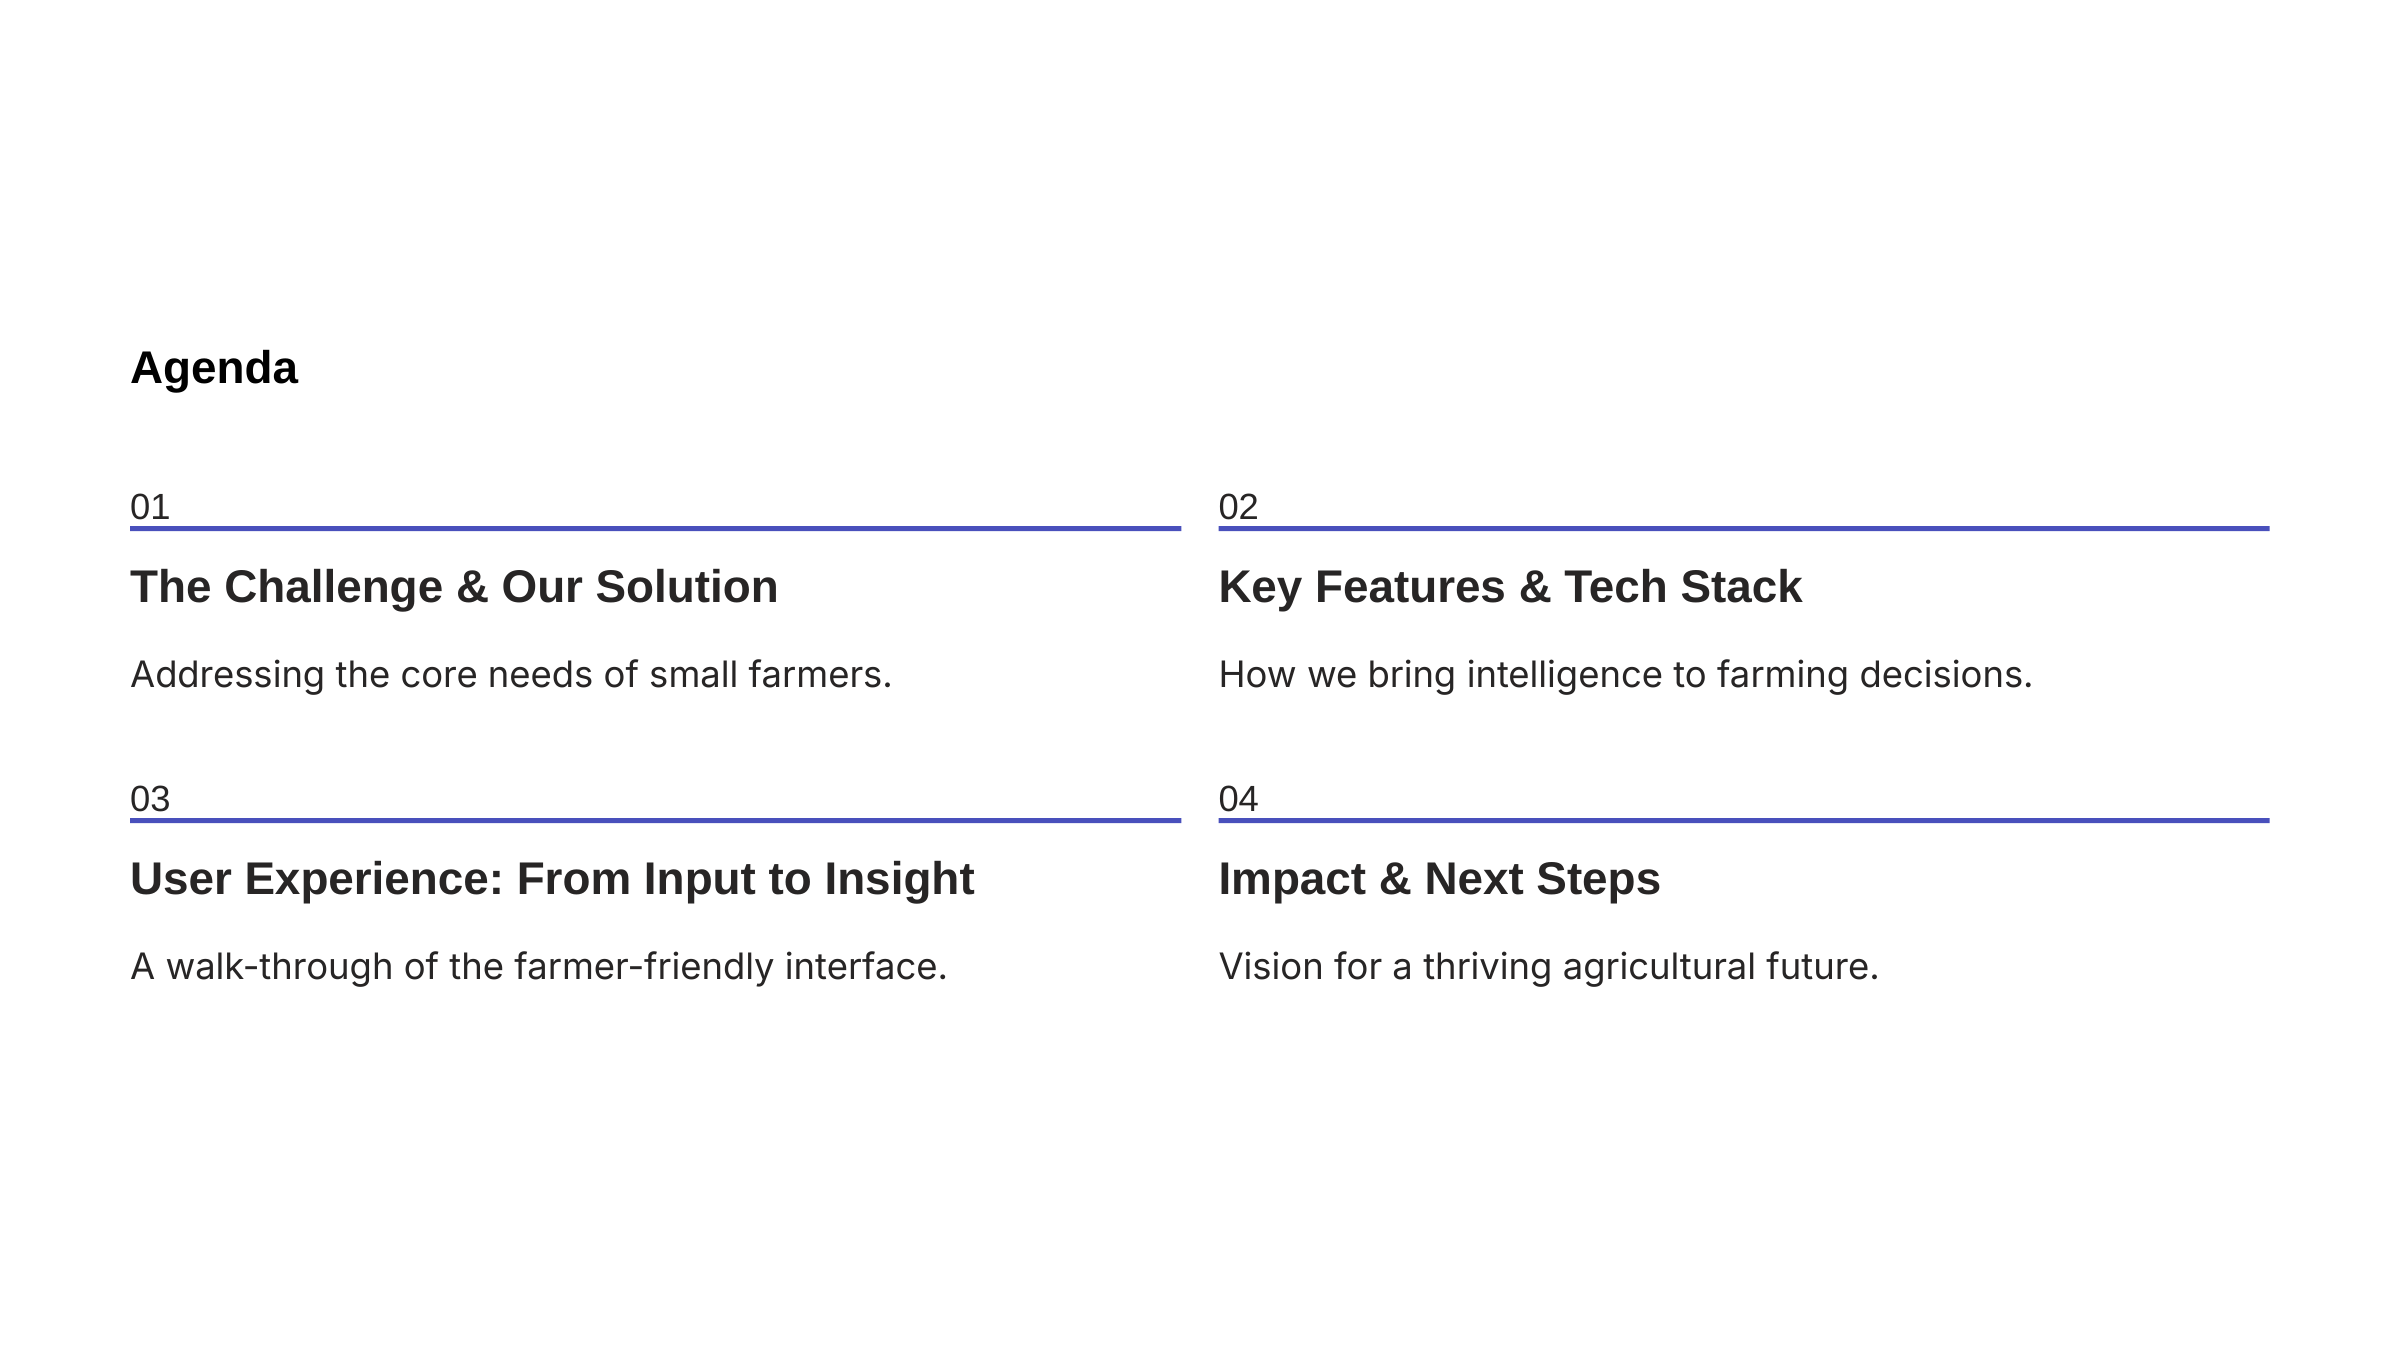

Agenda
01
02

The Challenge & Our Solution
Key Features & Tech Stack
Addressing the core needs of small farmers.
How we bring intelligence to farming decisions.
03
04

User Experience: From Input to Insight
Impact & Next Steps
A walk-through of the farmer-friendly interface.
Vision for a thriving agricultural future.